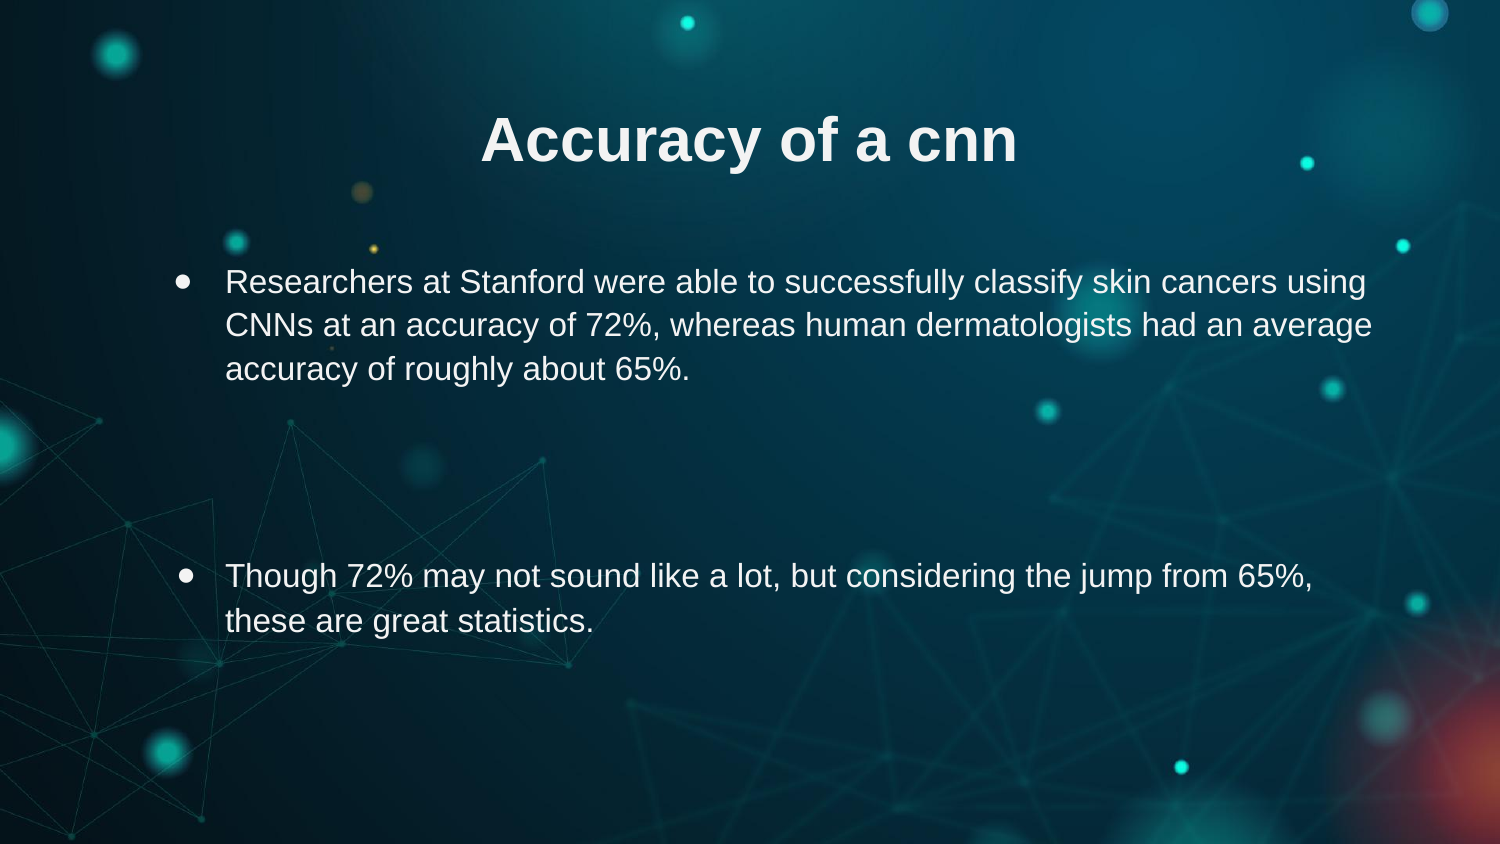

# Accuracy of a cnn
Researchers at Stanford were able to successfully classify skin cancers using CNNs at an accuracy of 72%, whereas human dermatologists had an average accuracy of roughly about 65%.

Though 72% may not sound like a lot, but considering the jump from 65%, these are great statistics.